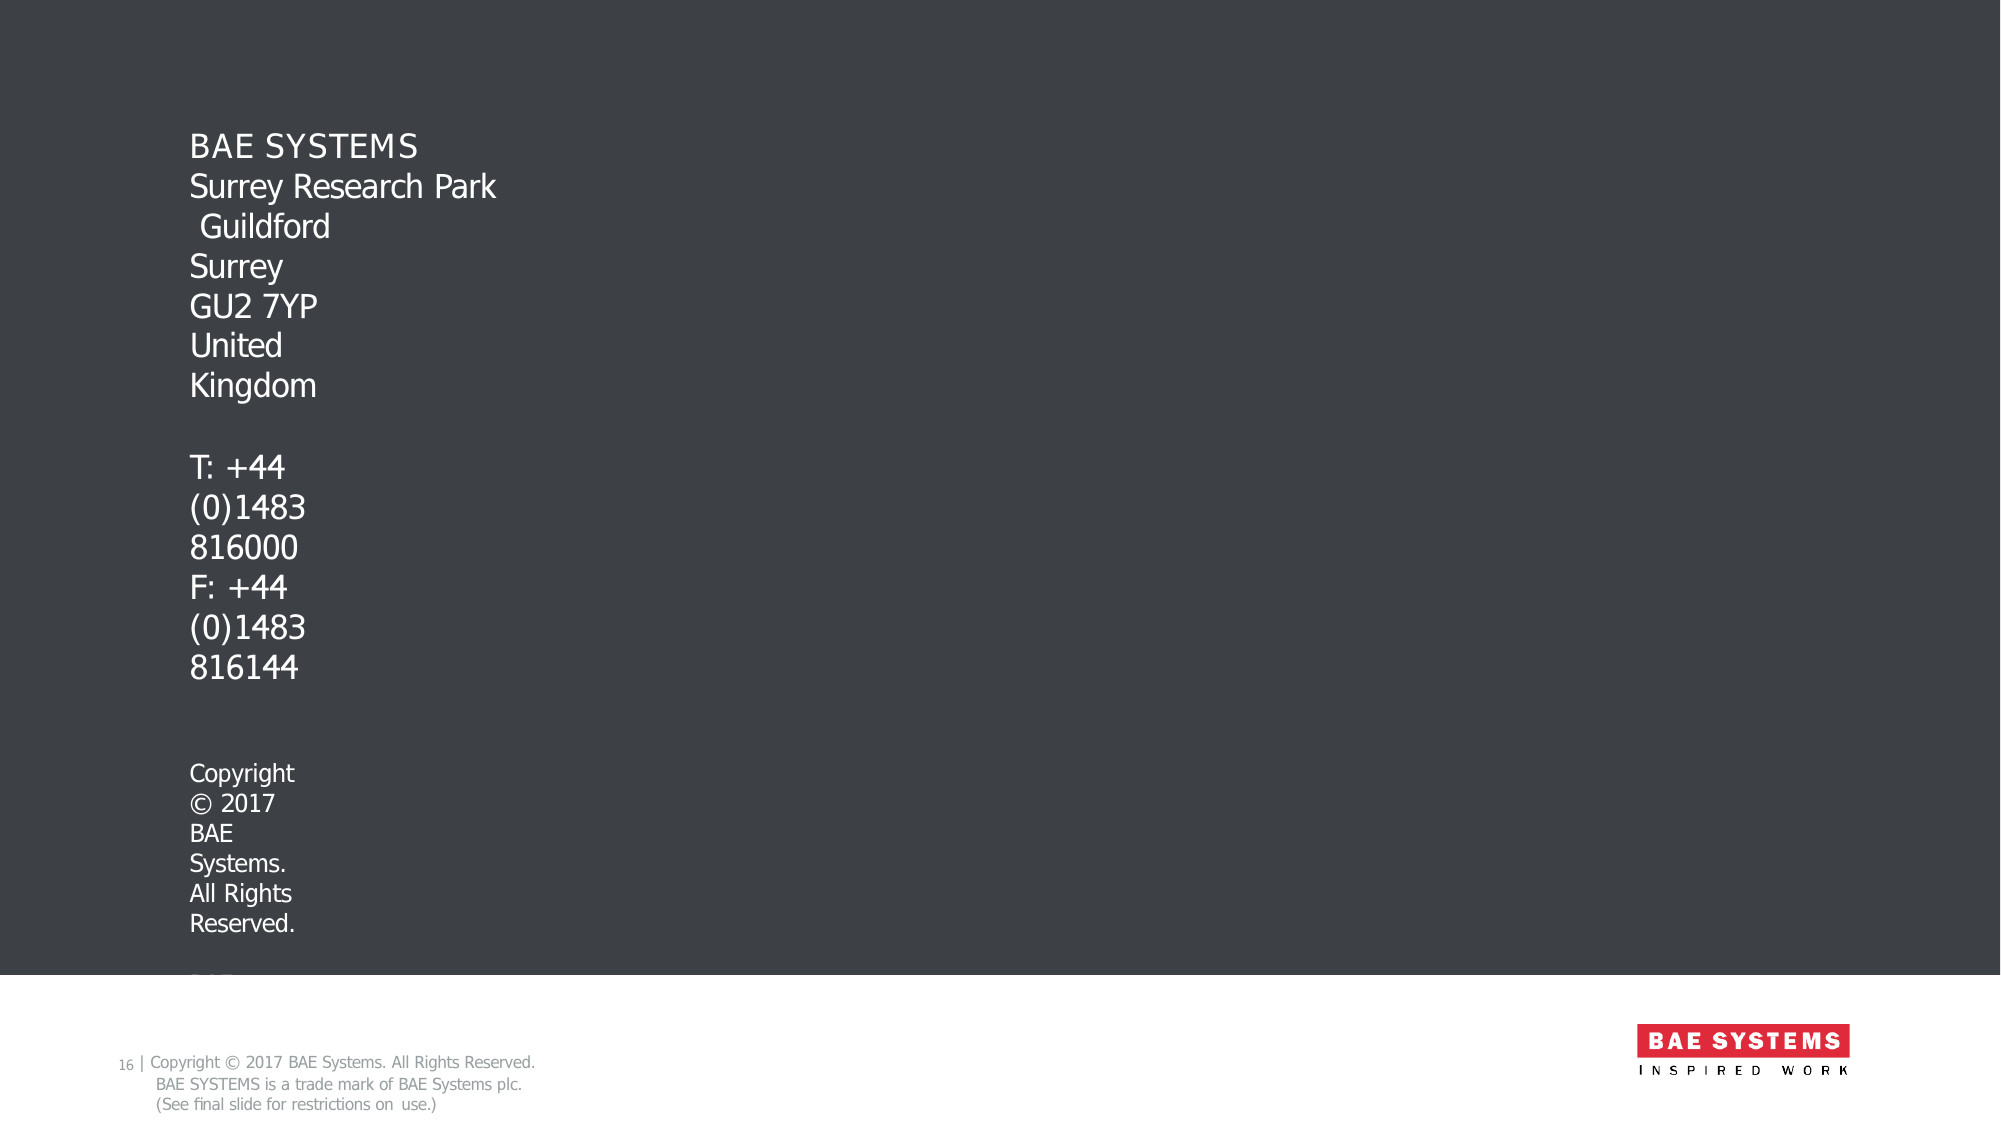

BAE SYSTEMS
Surrey Research Park  Guildford
Surrey  GU2 7YP
United Kingdom

T: +44 (0)1483 816000
F: +44 (0)1483 816144

Copyright © 2017 BAE Systems. All Rights Reserved.

BAE SYSTEMS, the BAE SYSTEMS Logo and the product names referenced herein are trademarks of BAE Systems plc.

No part of this document may be copied, reproduced, adapted or redistributed in any form or by any means without the express prior written  consent of BAE Systems.

BAE Systems Applied Intelligence Limited registered in England and Wales Company No. 1337451 with its registered office at Surrey Research  Park, Guildford, England, GU2 7YP.

16 | Copyright © 2017 BAE Systems. All Rights Reserved.  BAE SYSTEMS is a trade mark of BAE Systems plc.  (See final slide for restrictions on use.)